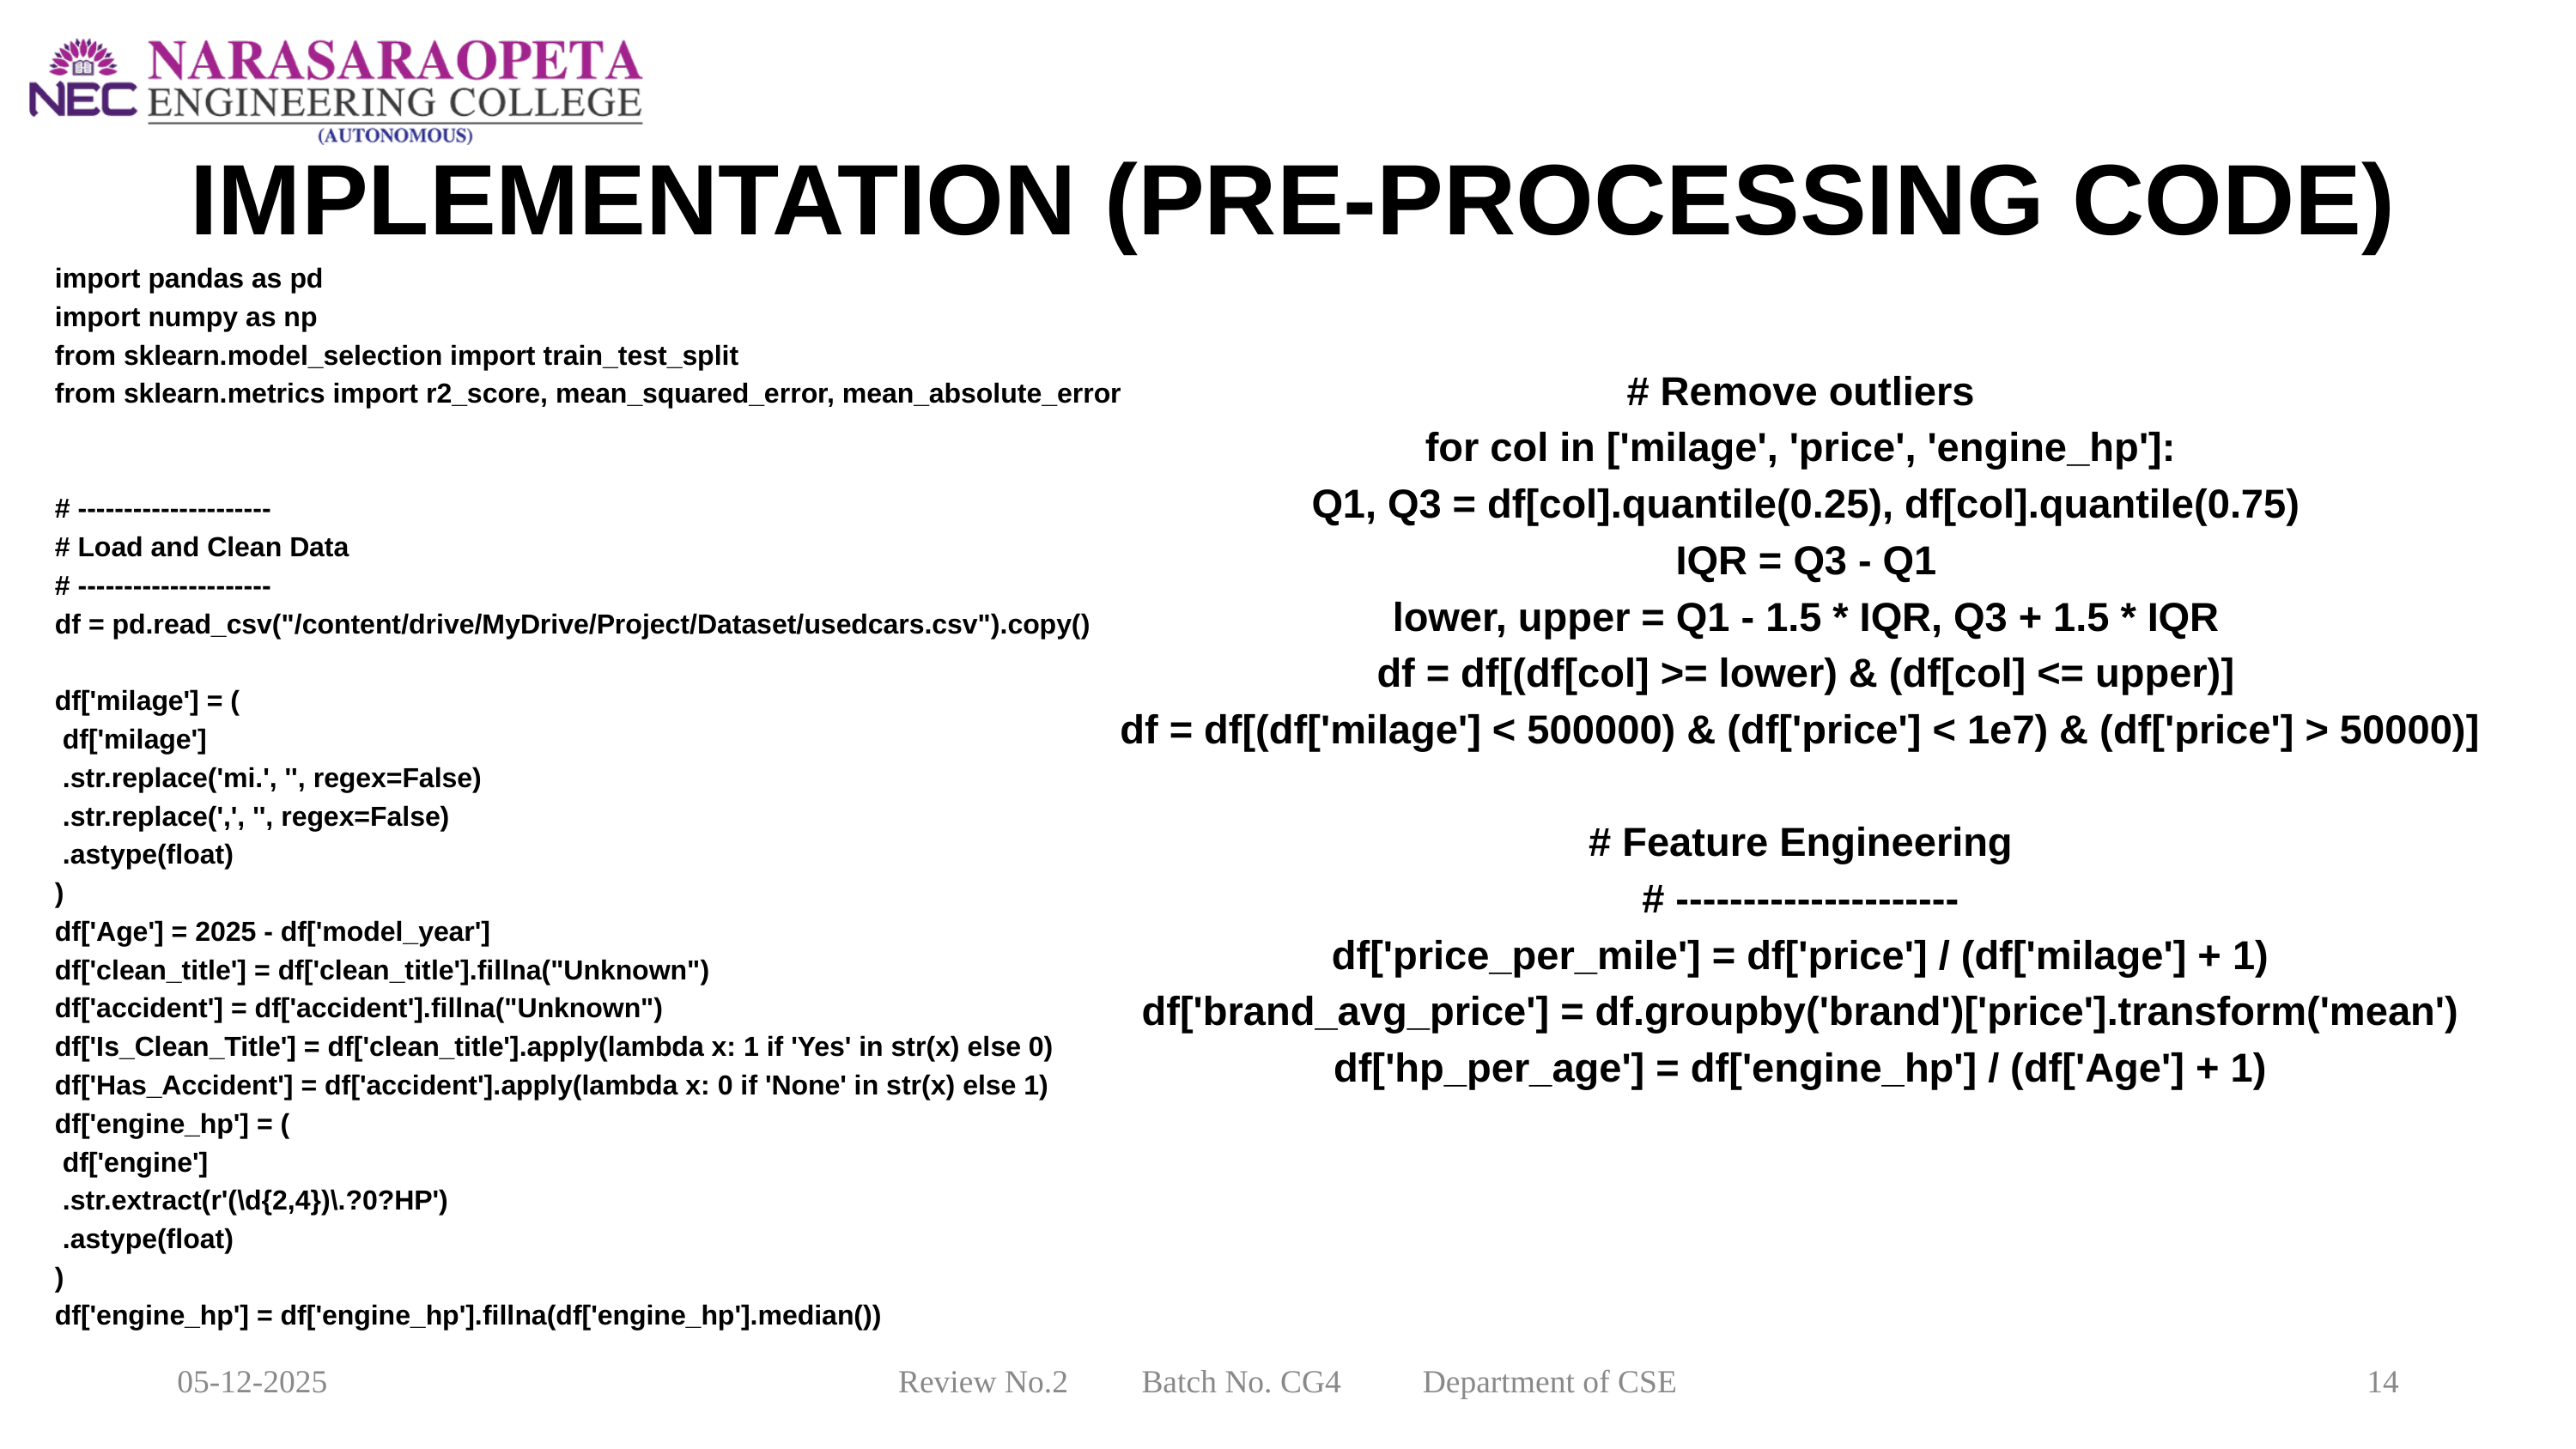

IMPLEMENTATION (PRE-PROCESSING CODE)
import pandas as pd
import numpy as np
from sklearn.model_selection import train_test_split
from sklearn.metrics import r2_score, mean_squared_error, mean_absolute_error

# ---------------------
# Load and Clean Data
# ---------------------
df = pd.read_csv("/content/drive/MyDrive/Project/Dataset/usedcars.csv").copy()

df['milage'] = (
 df['milage']
 .str.replace('mi.', '', regex=False)
 .str.replace(',', '', regex=False)
 .astype(float)
)
df['Age'] = 2025 - df['model_year']
df['clean_title'] = df['clean_title'].fillna("Unknown")
df['accident'] = df['accident'].fillna("Unknown")
df['Is_Clean_Title'] = df['clean_title'].apply(lambda x: 1 if 'Yes' in str(x) else 0)
df['Has_Accident'] = df['accident'].apply(lambda x: 0 if 'None' in str(x) else 1)
df['engine_hp'] = (
 df['engine']
 .str.extract(r'(\d{2,4})\.?0?HP')
 .astype(float)
)
df['engine_hp'] = df['engine_hp'].fillna(df['engine_hp'].median())

# Remove outliers
for col in ['milage', 'price', 'engine_hp']:
 Q1, Q3 = df[col].quantile(0.25), df[col].quantile(0.75)
 IQR = Q3 - Q1
 lower, upper = Q1 - 1.5 * IQR, Q3 + 1.5 * IQR
 df = df[(df[col] >= lower) & (df[col] <= upper)]
df = df[(df['milage'] < 500000) & (df['price'] < 1e7) & (df['price'] > 50000)]

# Feature Engineering
# ---------------------
df['price_per_mile'] = df['price'] / (df['milage'] + 1)
df['brand_avg_price'] = df.groupby('brand')['price'].transform('mean')
df['hp_per_age'] = df['engine_hp'] / (df['Age'] + 1)

05-12-2025

Review No.2         Batch No. CG4          Department of CSE

14